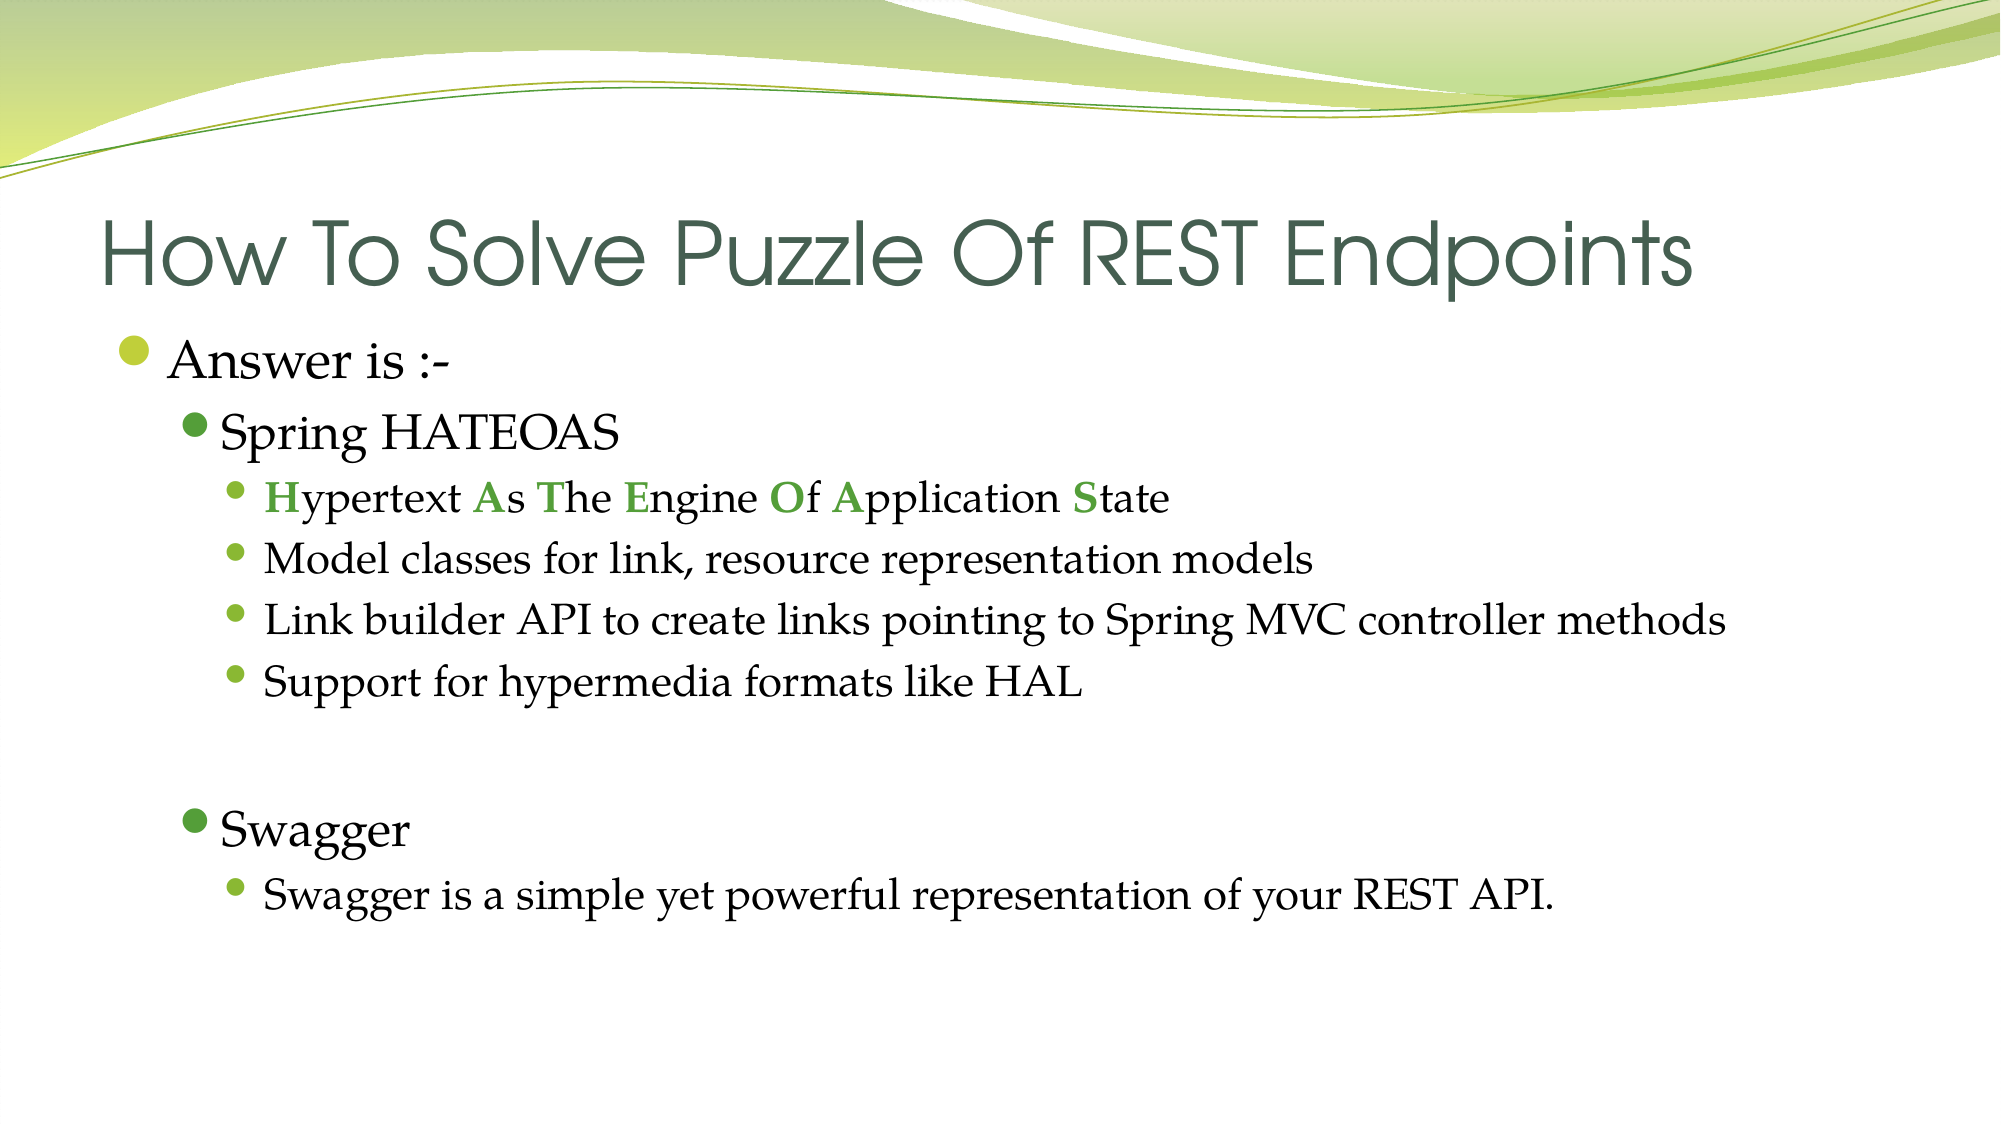

# How To Solve Puzzle Of REST Endpoints
Answer is :-
Spring HATEOAS
Hypertext As The Engine Of Application State
Model classes for link, resource representation models
Link builder API to create links pointing to Spring MVC controller methods
Support for hypermedia formats like HAL

Swagger
Swagger is a simple yet powerful representation of your REST API.